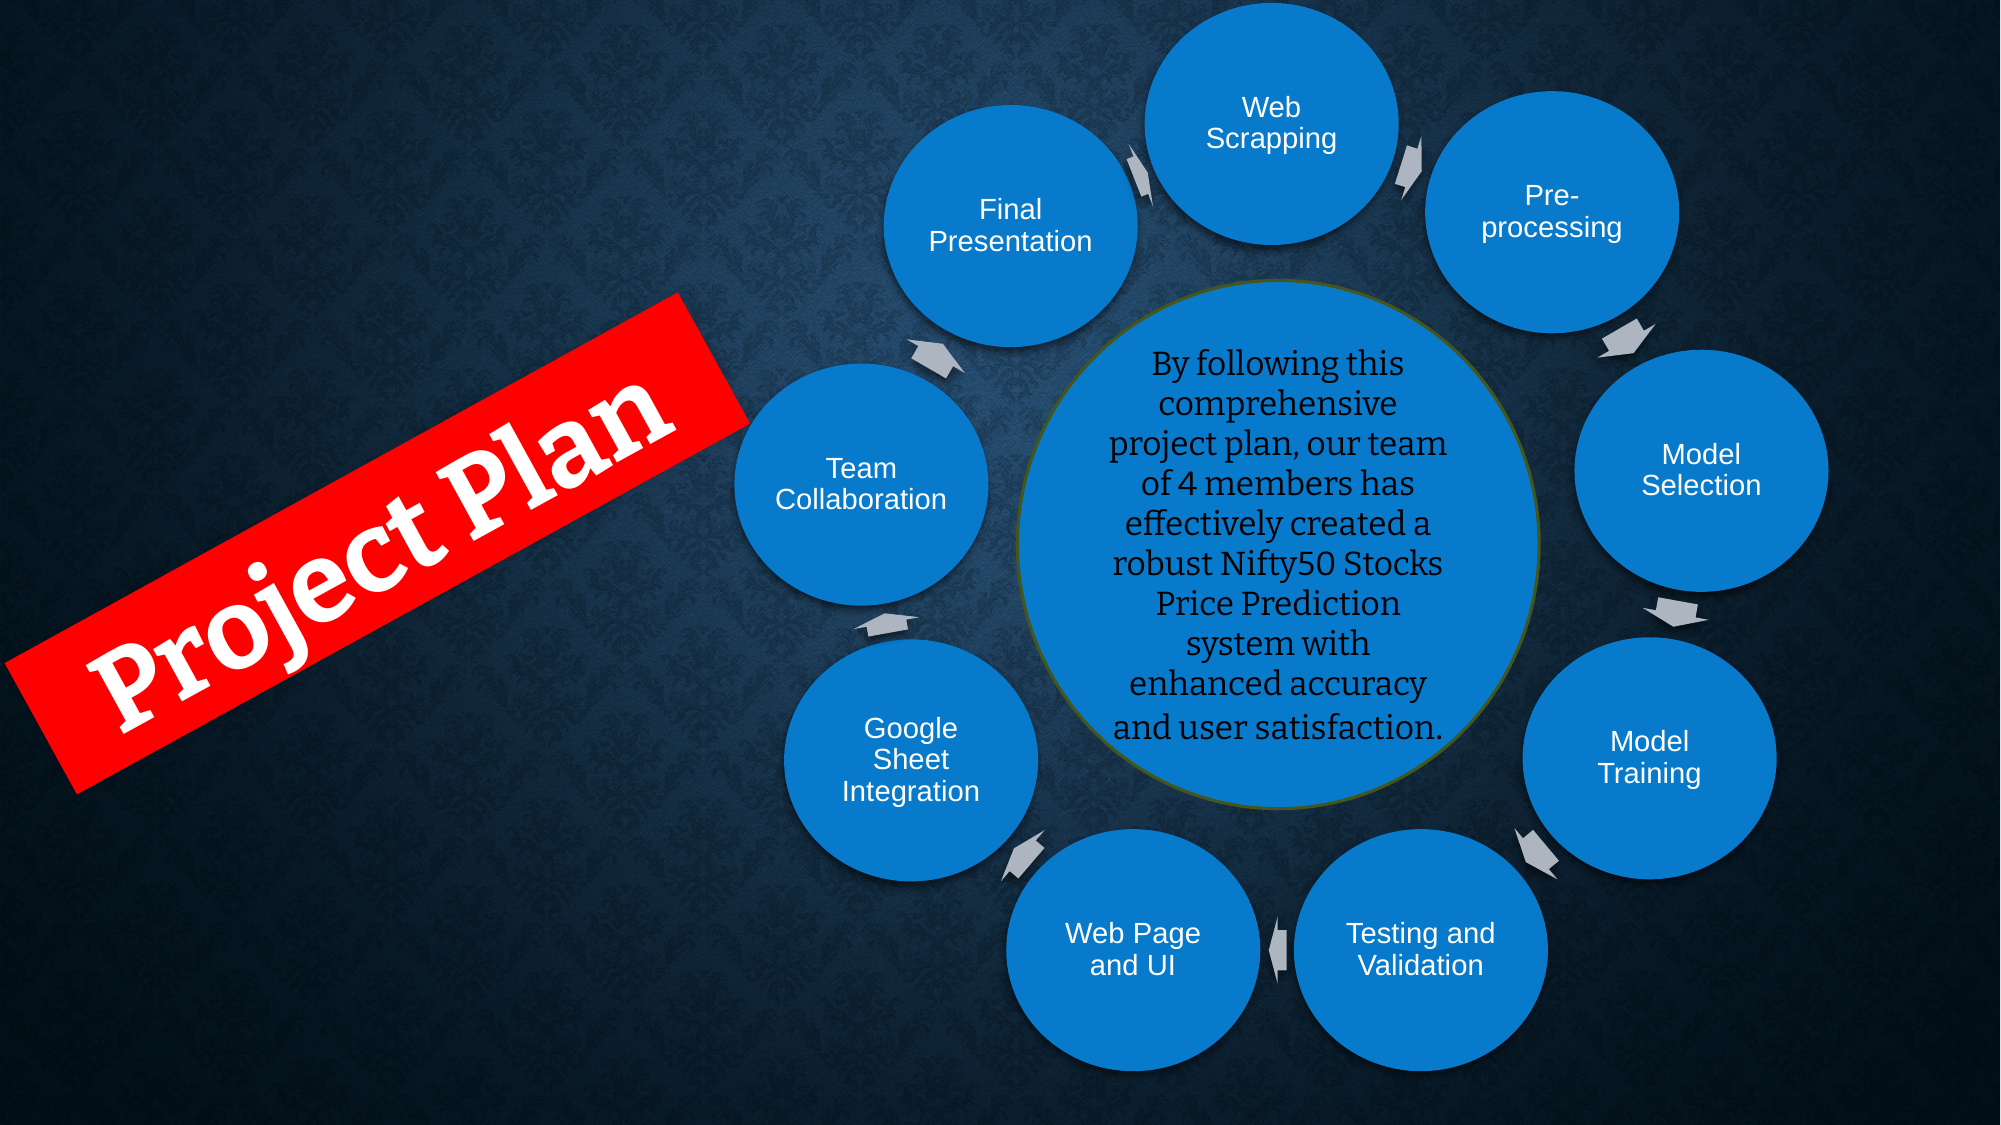

Web Scrapping

Pre-processing

Model Selection

Model Training

Testing and Validation

Web Page and UI

Google Sheet Integration

Team Collaboration

Final Presentation

By following this comprehensive project plan, our team of 4 members has effectively created a robust Nifty50 Stocks Price Prediction system with enhanced accuracy and user satisfaction.
Project Plan